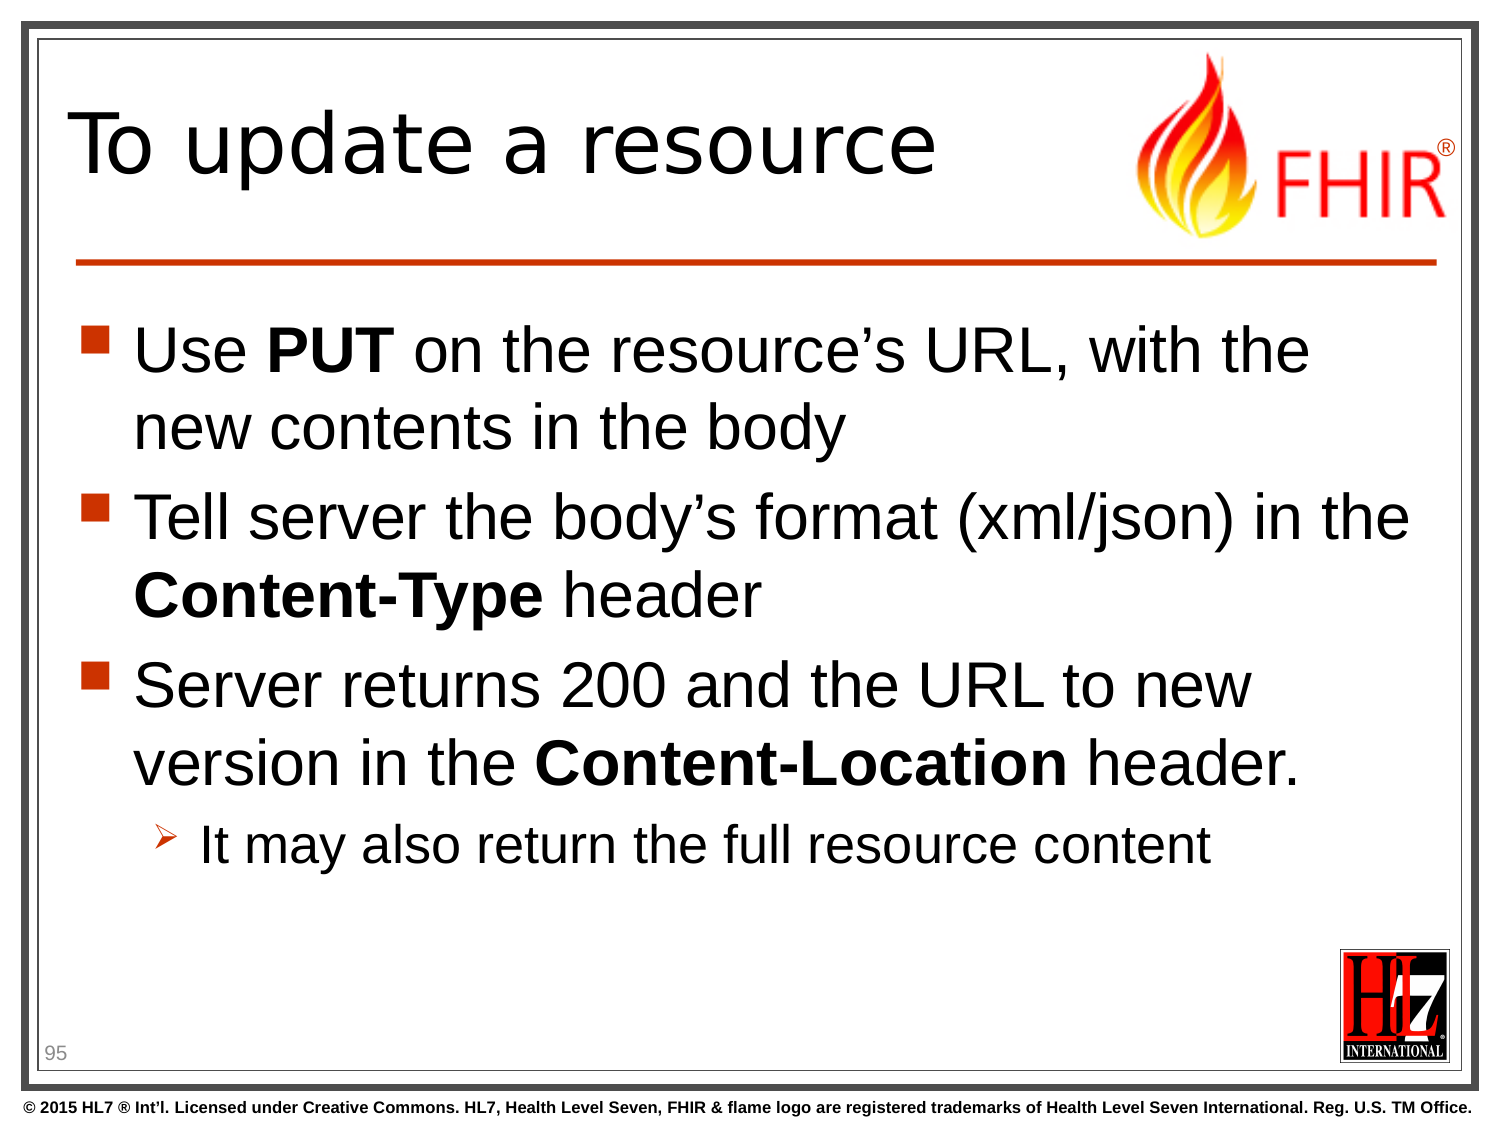

# To update a resource
Use PUT on the resource’s URL, with the new contents in the body
Tell server the body’s format (xml/json) in the Content-Type header
Server returns 200 and the URL to new version in the Content-Location header.
It may also return the full resource content

95